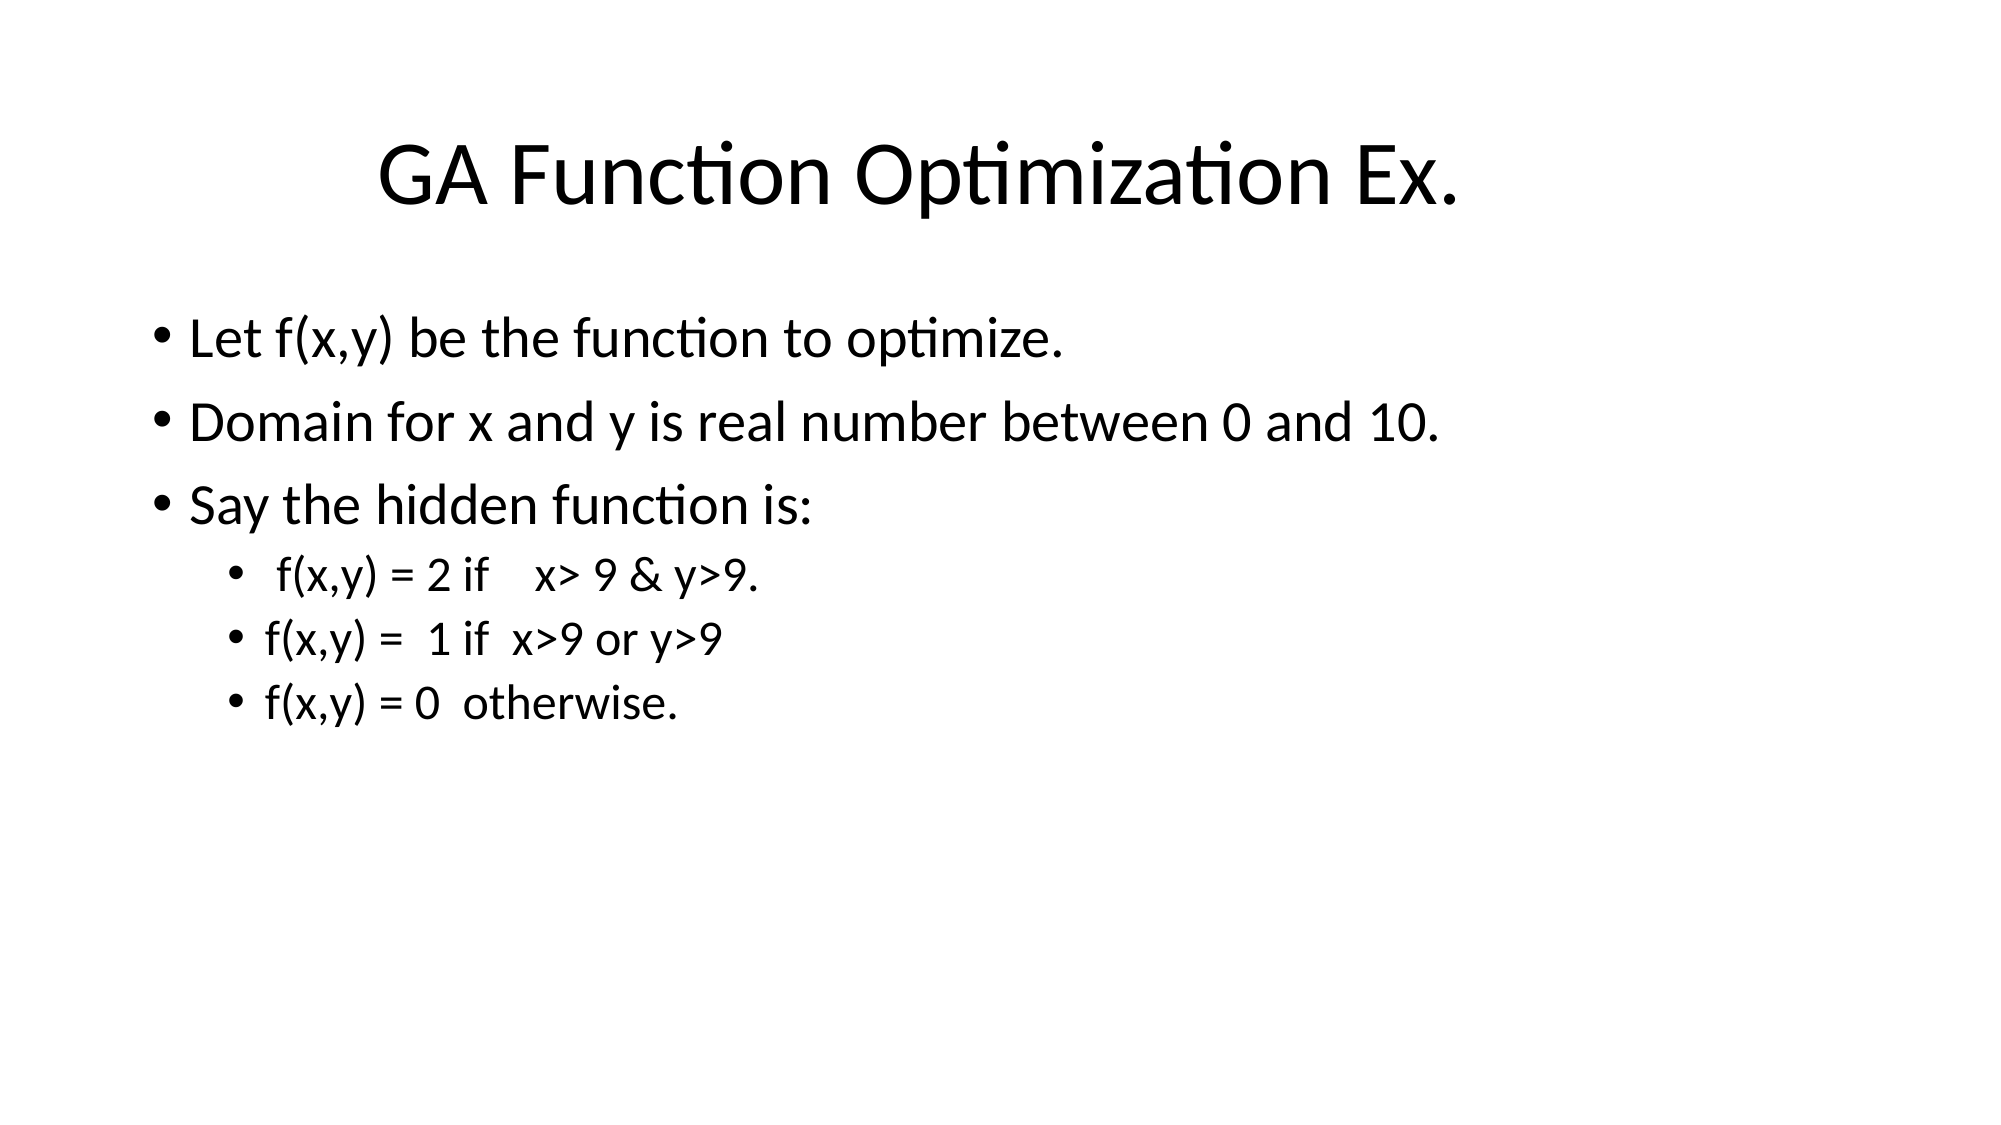

# GA Function Optimization Ex.
Let f(x,y) be the function to optimize.
Domain for x and y is real number between 0 and 10.
Say the hidden function is:
 f(x,y) = 2 if    x> 9 & y>9.
f(x,y) =  1 if  x>9 or y>9
f(x,y) = 0  otherwise.